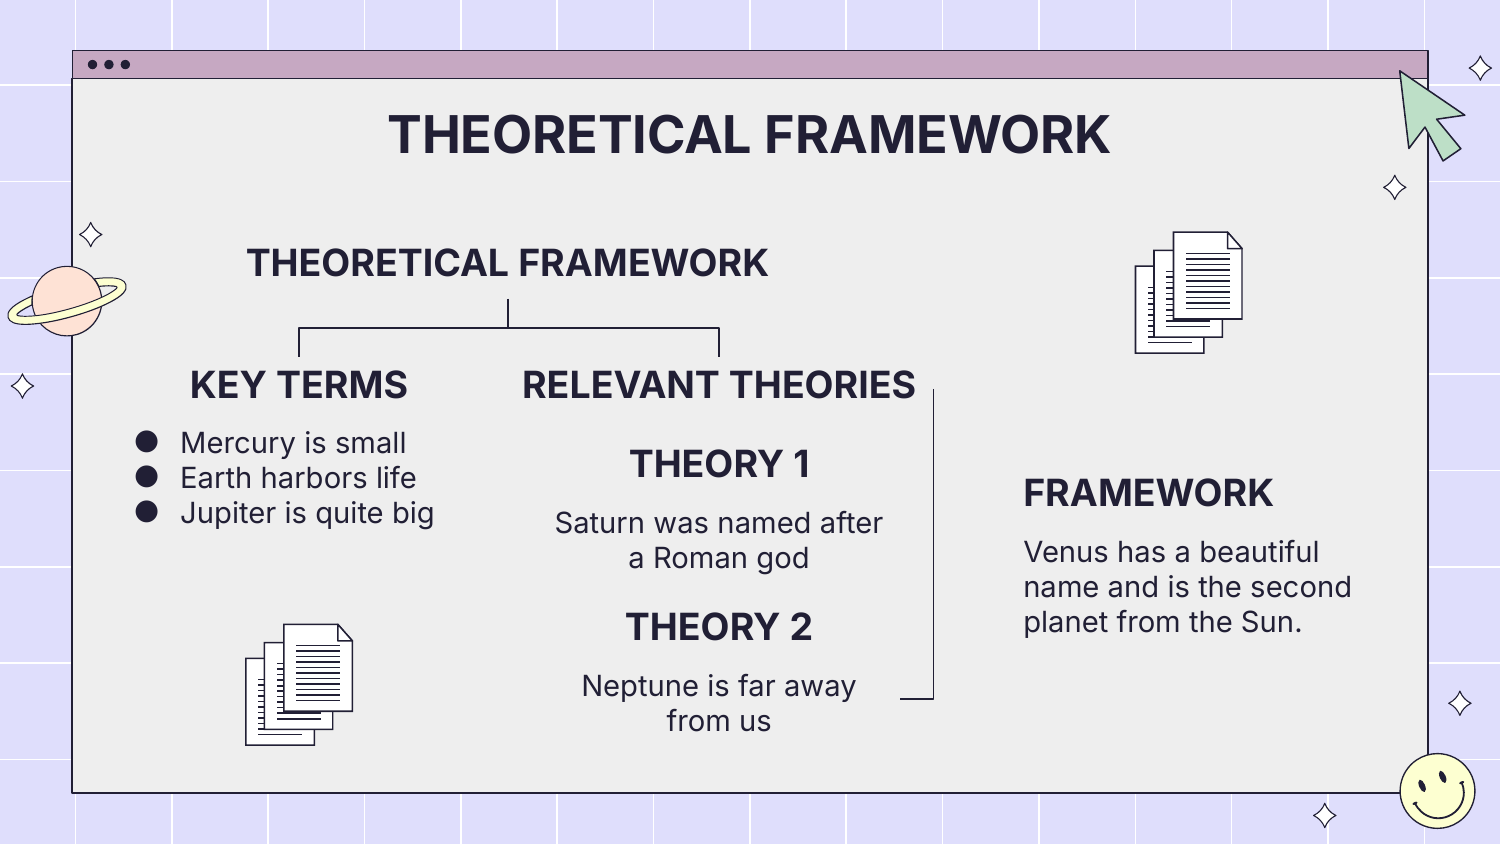

# THEORETICAL FRAMEWORK
THEORETICAL FRAMEWORK

KEY TERMS
RELEVANT THEORIES
Mercury is small
Earth harbors life
Jupiter is quite big

THEORY 1
FRAMEWORK
Saturn was named after a Roman god
Venus has a beautiful name and is the second planet from the Sun.
THEORY 2

Neptune is far away from us